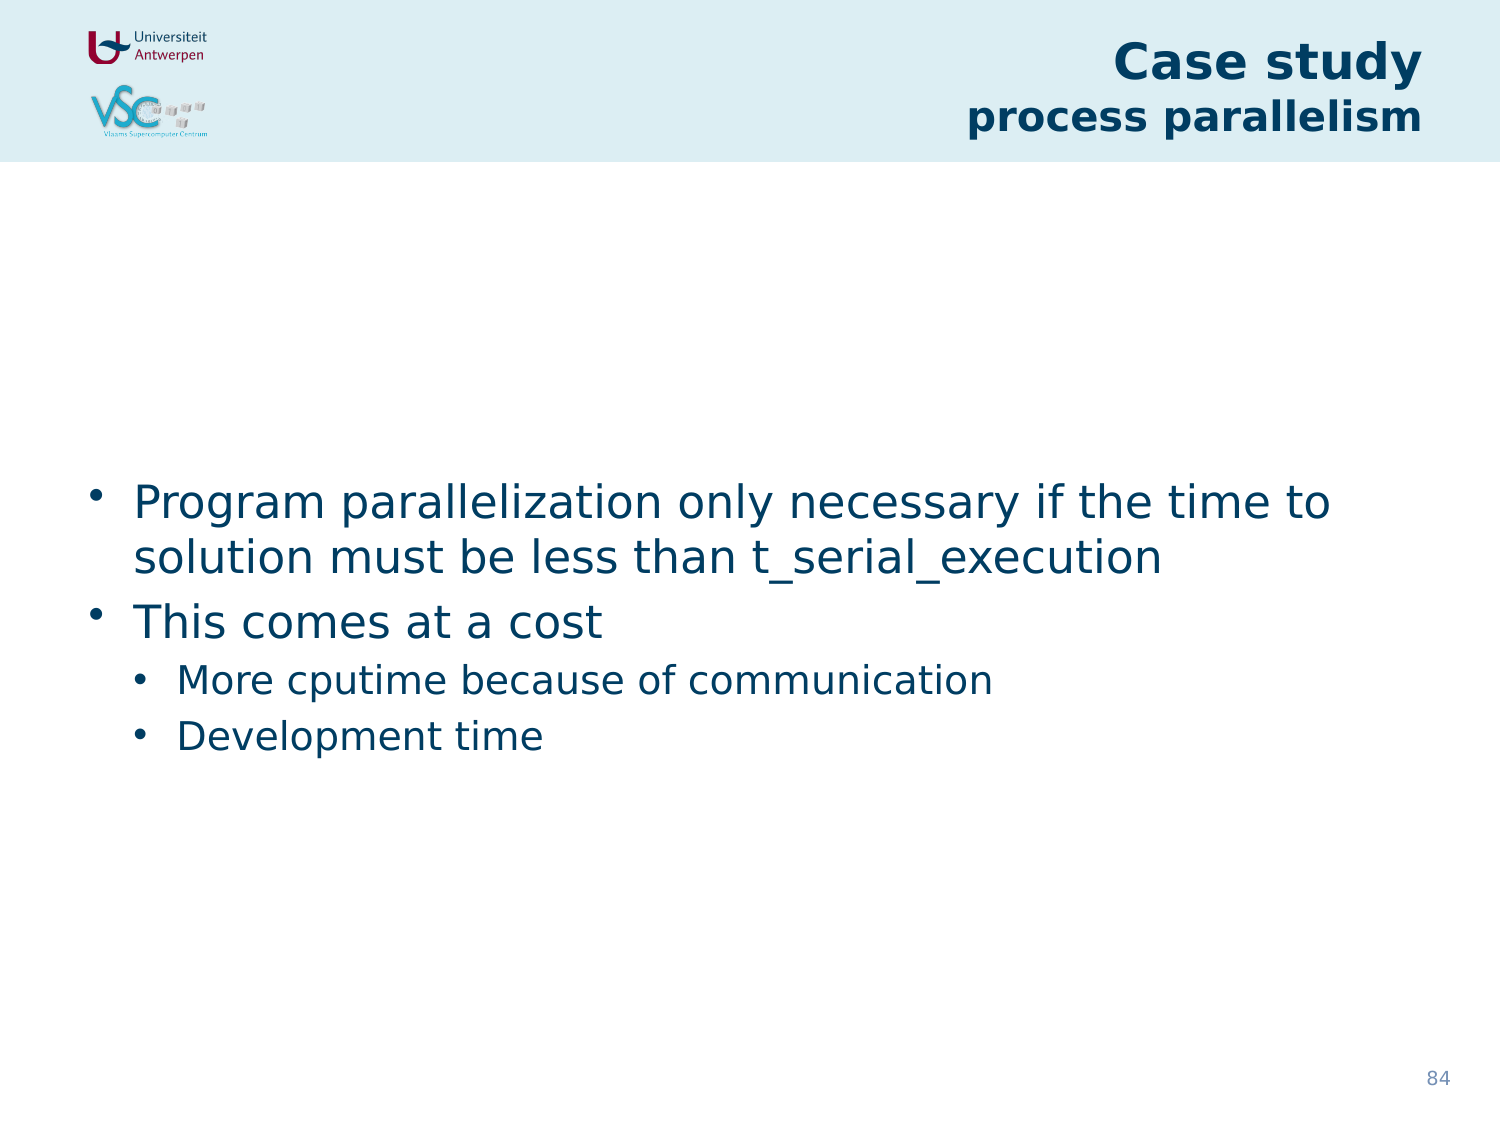

# Case study process parallelism
Program parallelization only necessary if the time to solution must be less than t_serial_execution
This comes at a cost
More cputime because of communication
Development time